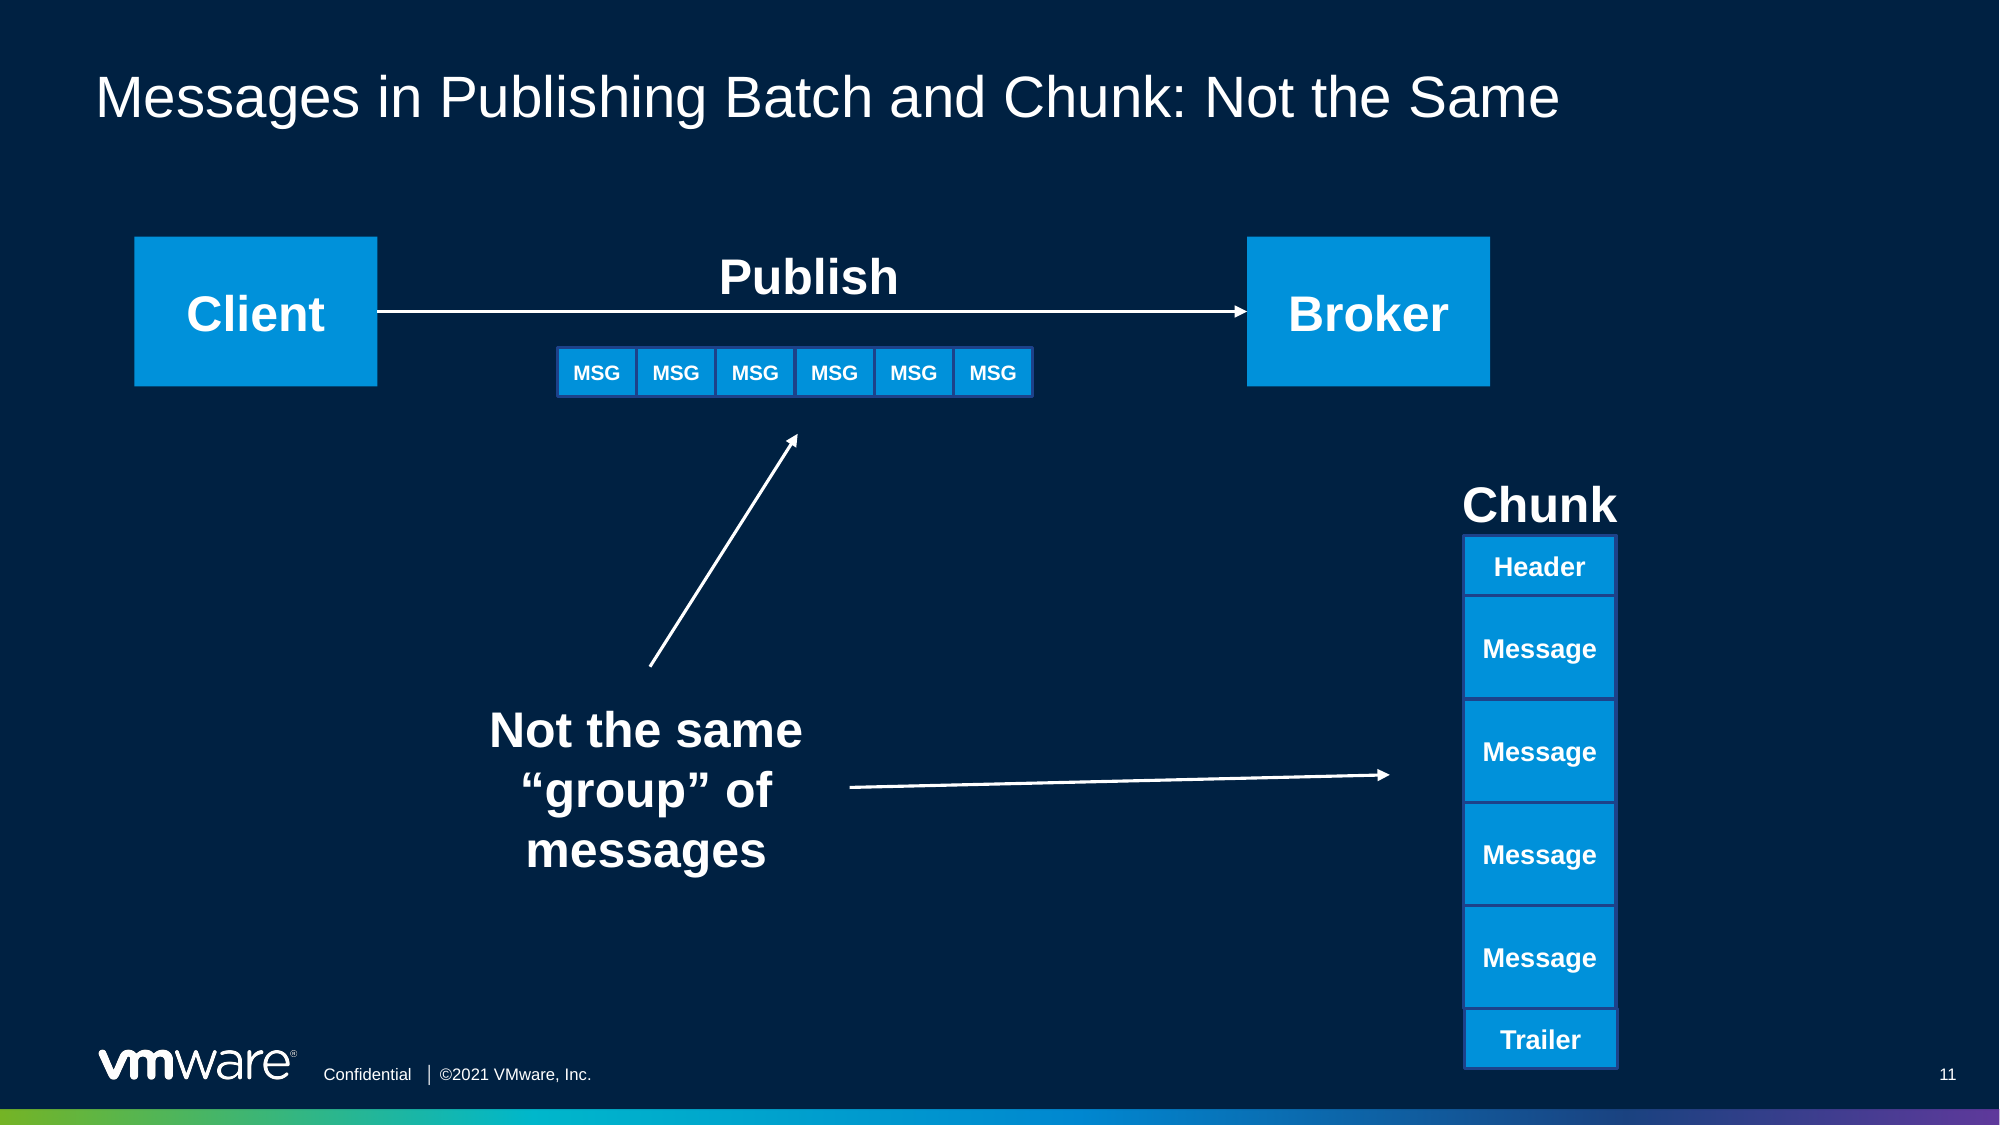

# Messages in Publishing Batch and Chunk: Not the Same

Client
Broker
Publish
MSG
MSG
MSG
MSG
MSG
MSG
Chunk
Header
Message
Message
Not the same “group” of messages
Message
Message
Trailer